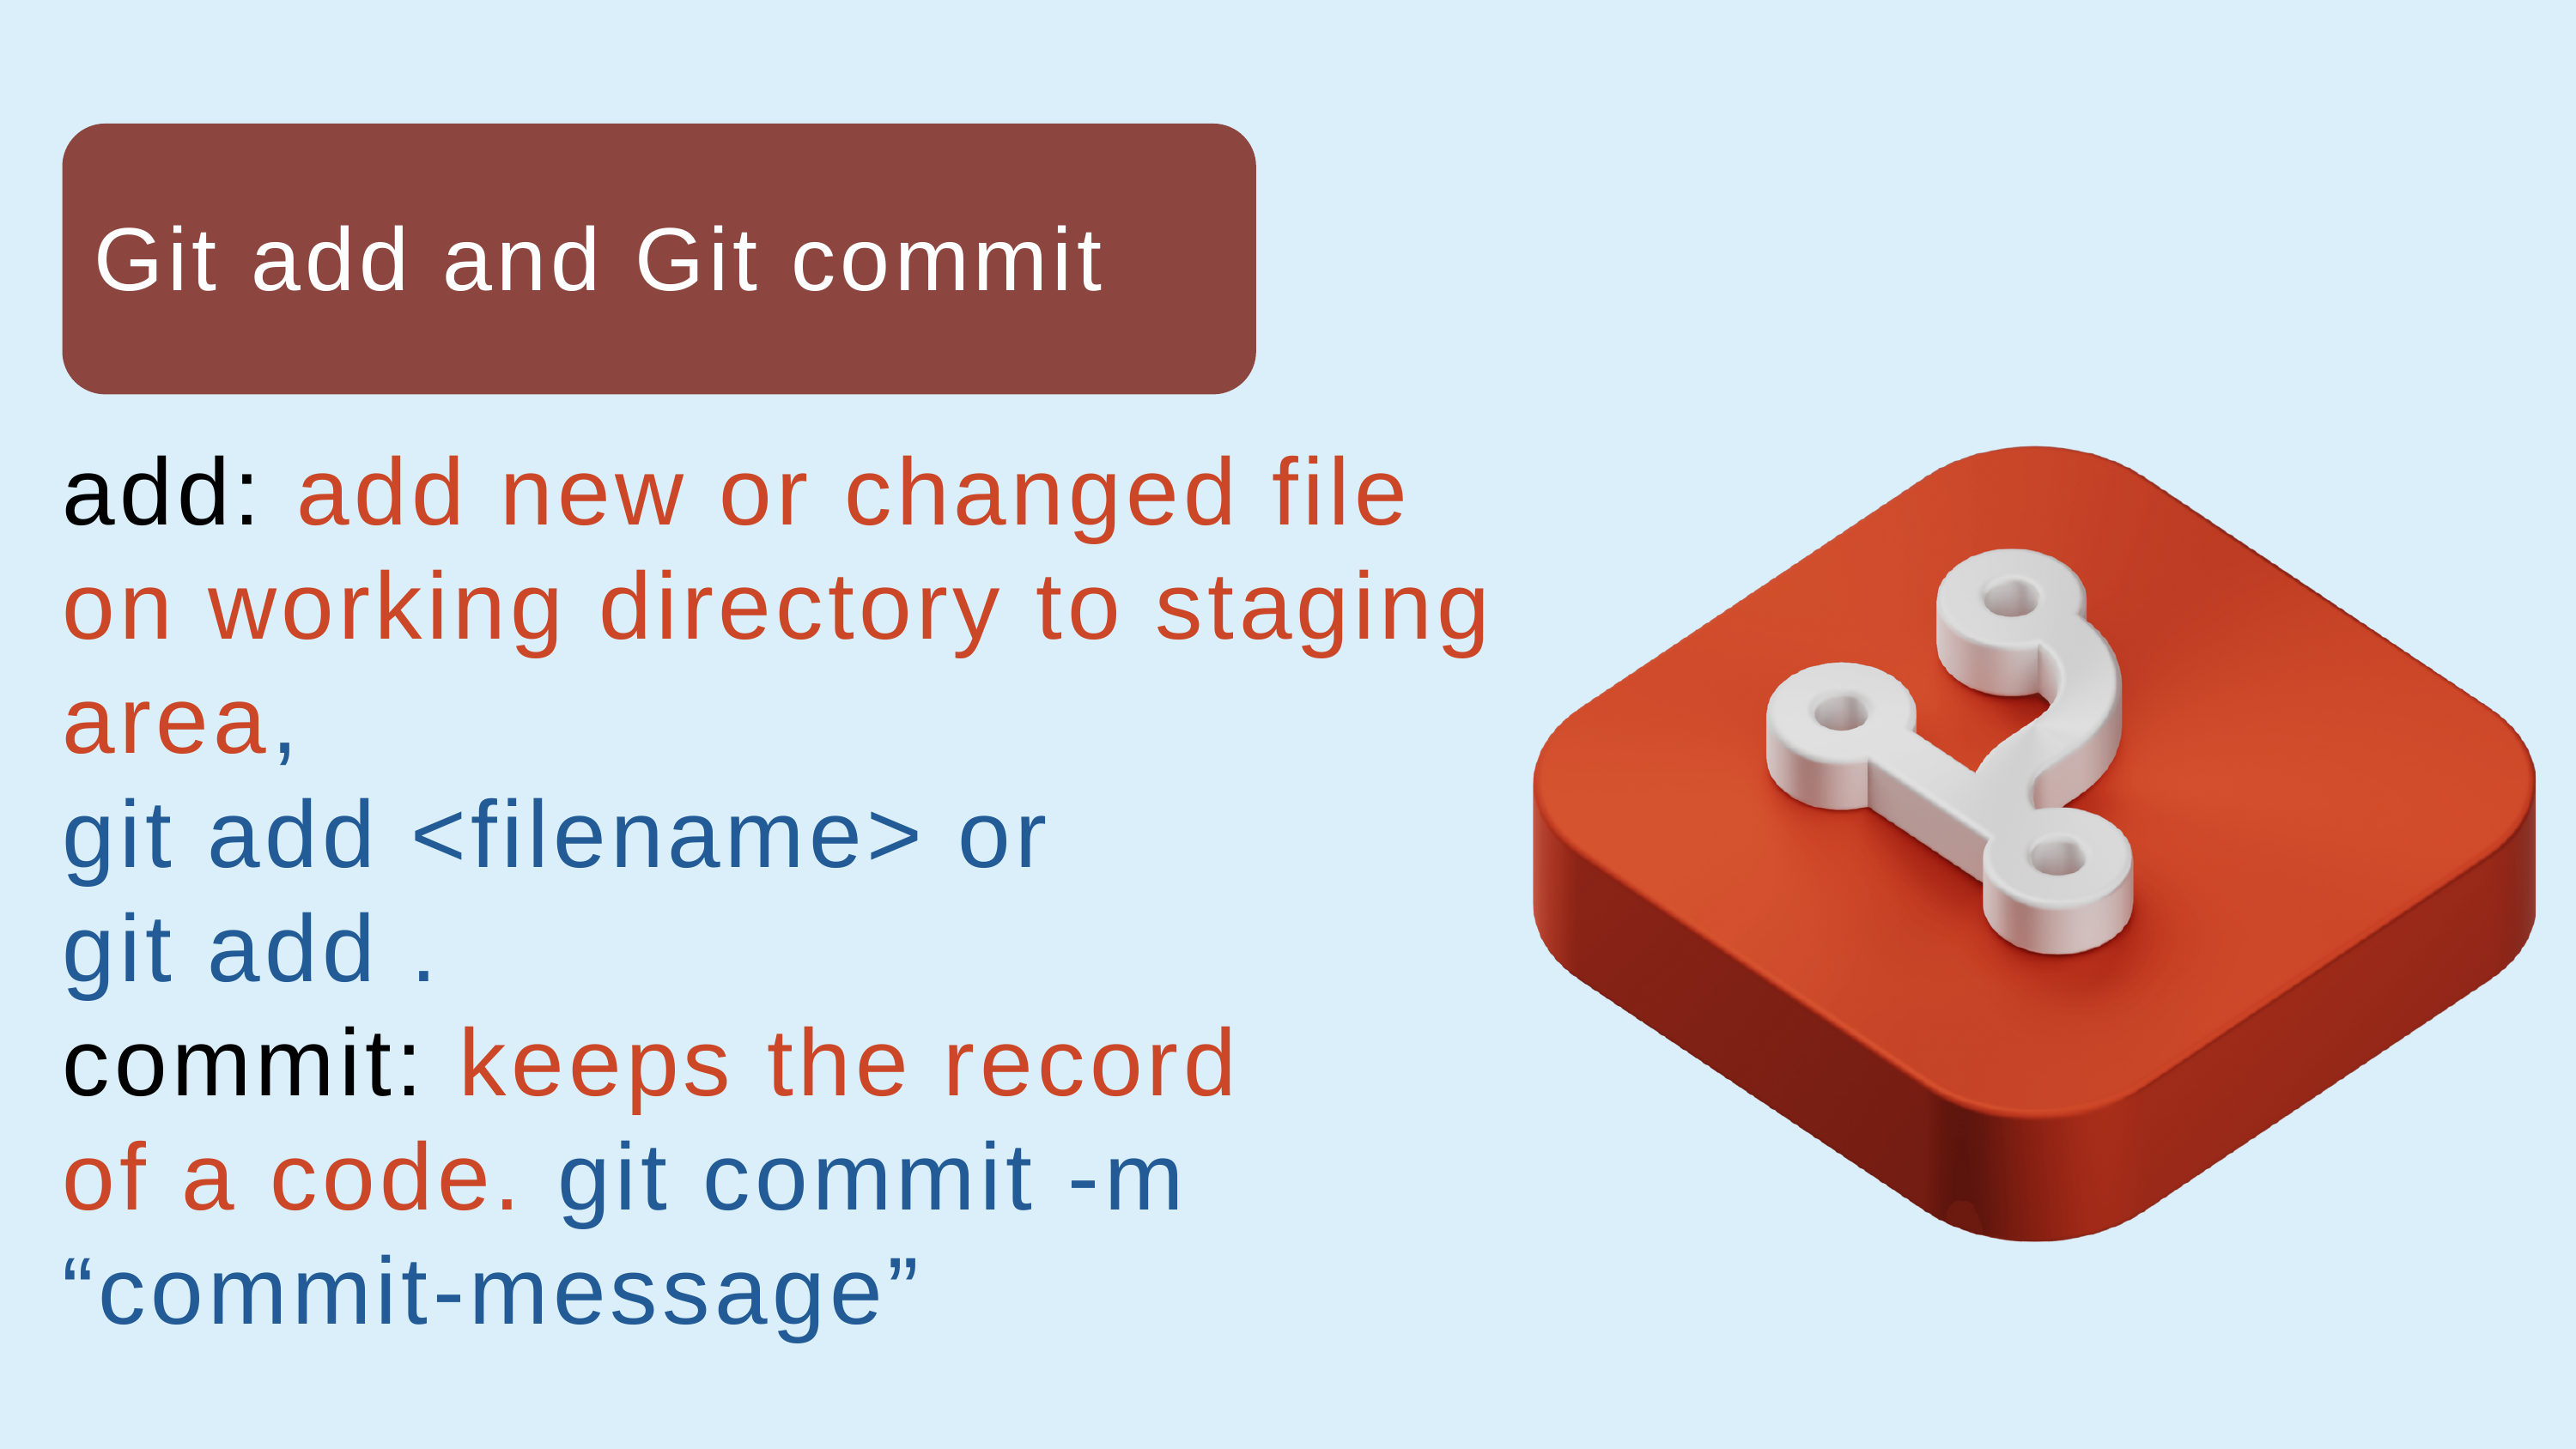

Git add and Git commit
add: add new or changed file on working directory to staging area,
git add <filename> or
git add .
commit: keeps the record
of a code. git commit -m “commit-message”